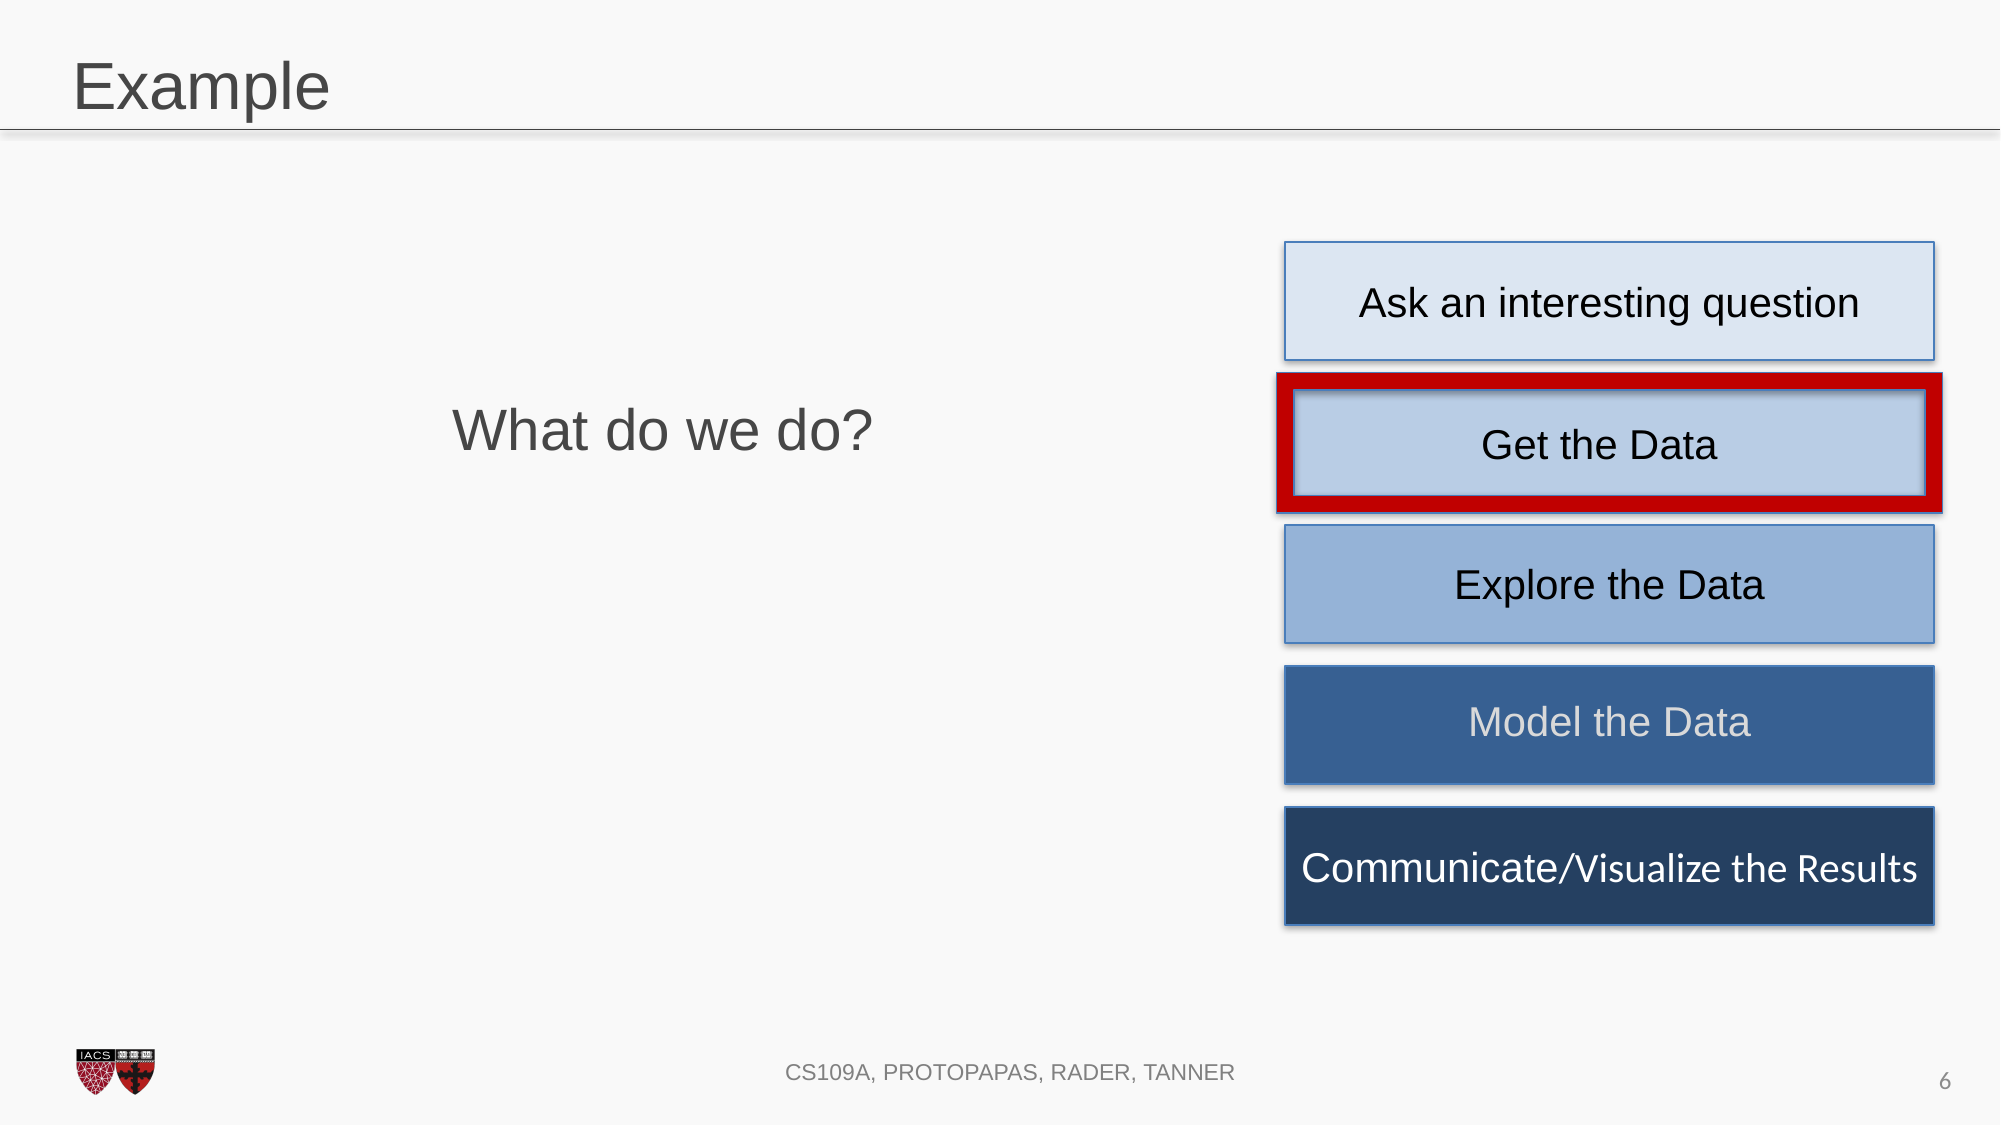

# Example
Ask an interesting question

What do we do?
Get the Data

Explore the Data

Model the Data

Communicate/Visualize the Results
6